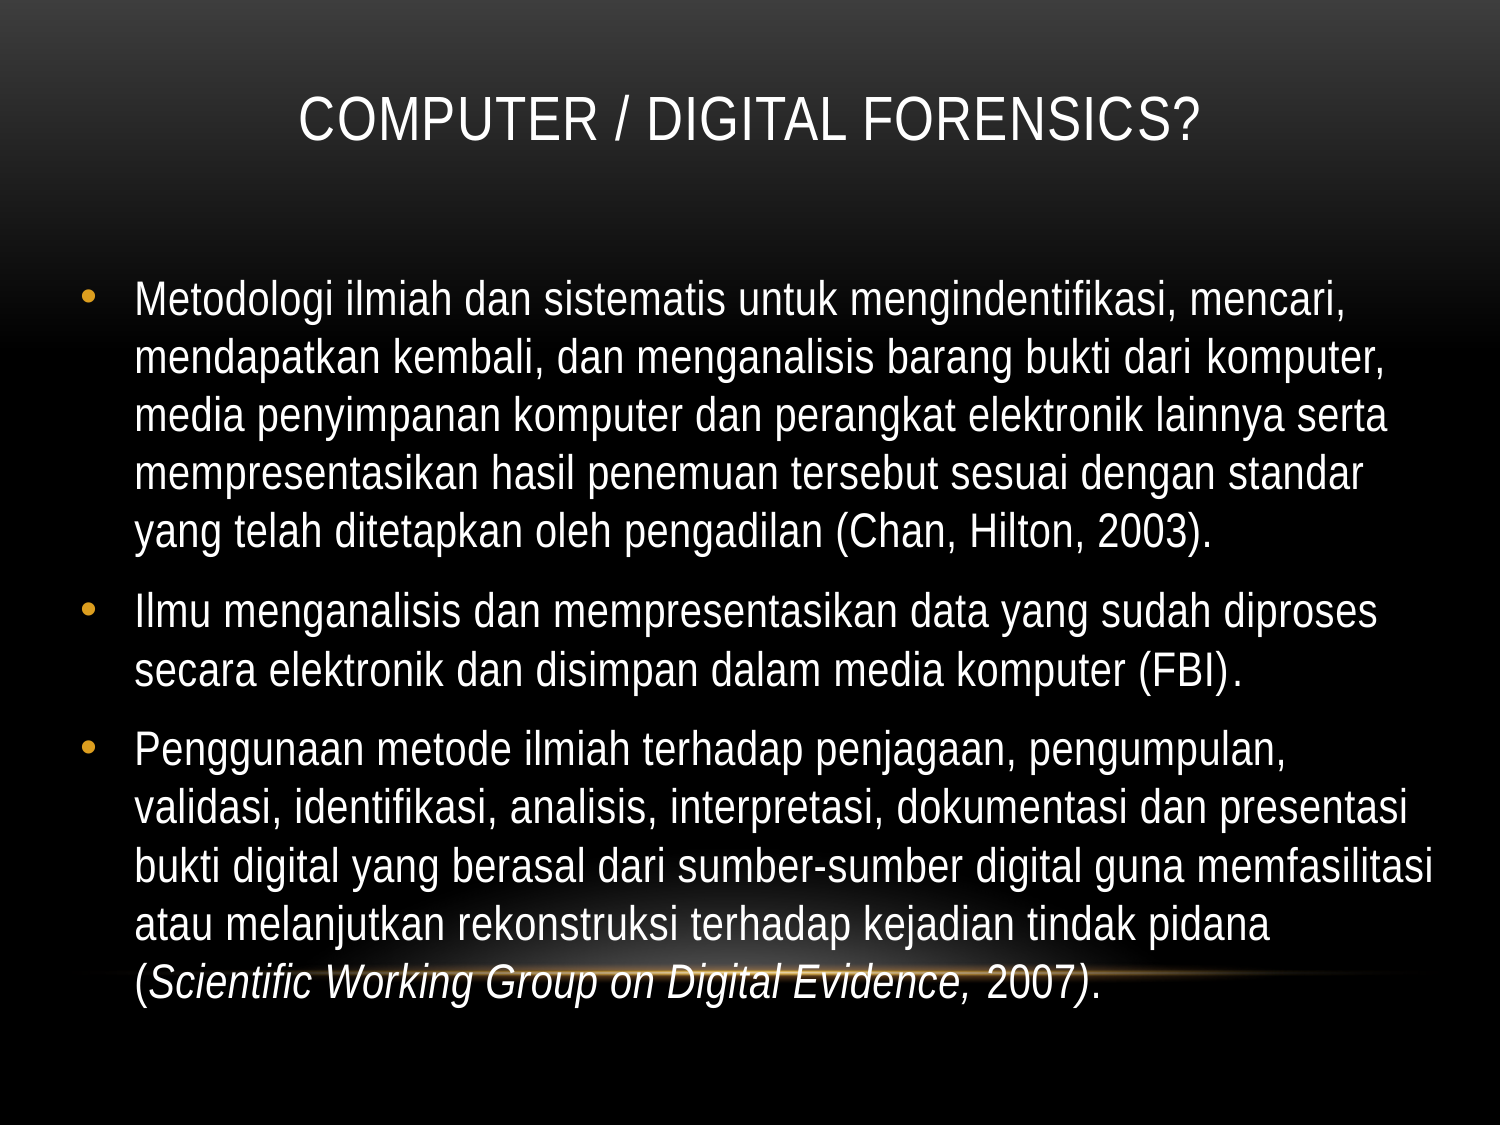

# Computer / digital forensics?

Metodologi ilmiah dan sistematis untuk mengindentifikasi, mencari, mendapatkan kembali, dan menganalisis barang bukti dari komputer, media penyimpanan komputer dan perangkat elektronik lainnya serta mempresentasikan hasil penemuan tersebut sesuai dengan standar yang telah ditetapkan oleh pengadilan (Chan, Hilton, 2003).
Ilmu menganalisis dan mempresentasikan data yang sudah diproses  secara elektronik dan disimpan dalam media komputer (FBI).
Penggunaan metode ilmiah terhadap penjagaan, pengumpulan, validasi, identifikasi, analisis, interpretasi, dokumentasi dan presentasi bukti digital yang berasal dari sumber-sumber digital guna memfasilitasi atau melanjutkan rekonstruksi terhadap kejadian tindak pidana (Scientific Working Group on Digital Evidence, 2007).